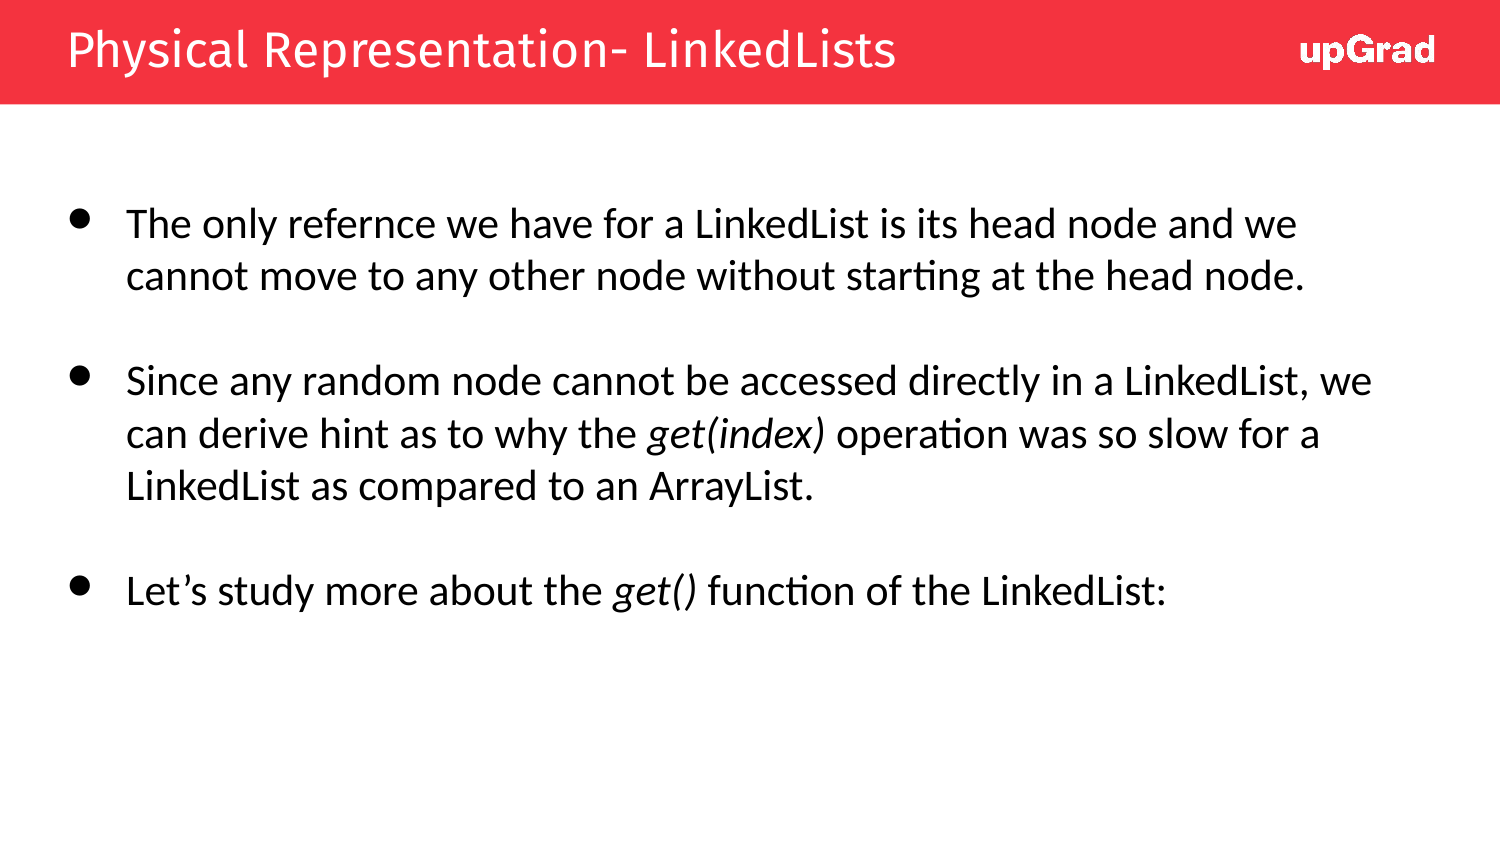

# Physical Representation- LinkedLists

The only refernce we have for a LinkedList is its head node and we cannot move to any other node without starting at the head node.

Since any random node cannot be accessed directly in a LinkedList, we can derive hint as to why the get(index) operation was so slow for a LinkedList as compared to an ArrayList.

Let’s study more about the get() function of the LinkedList: